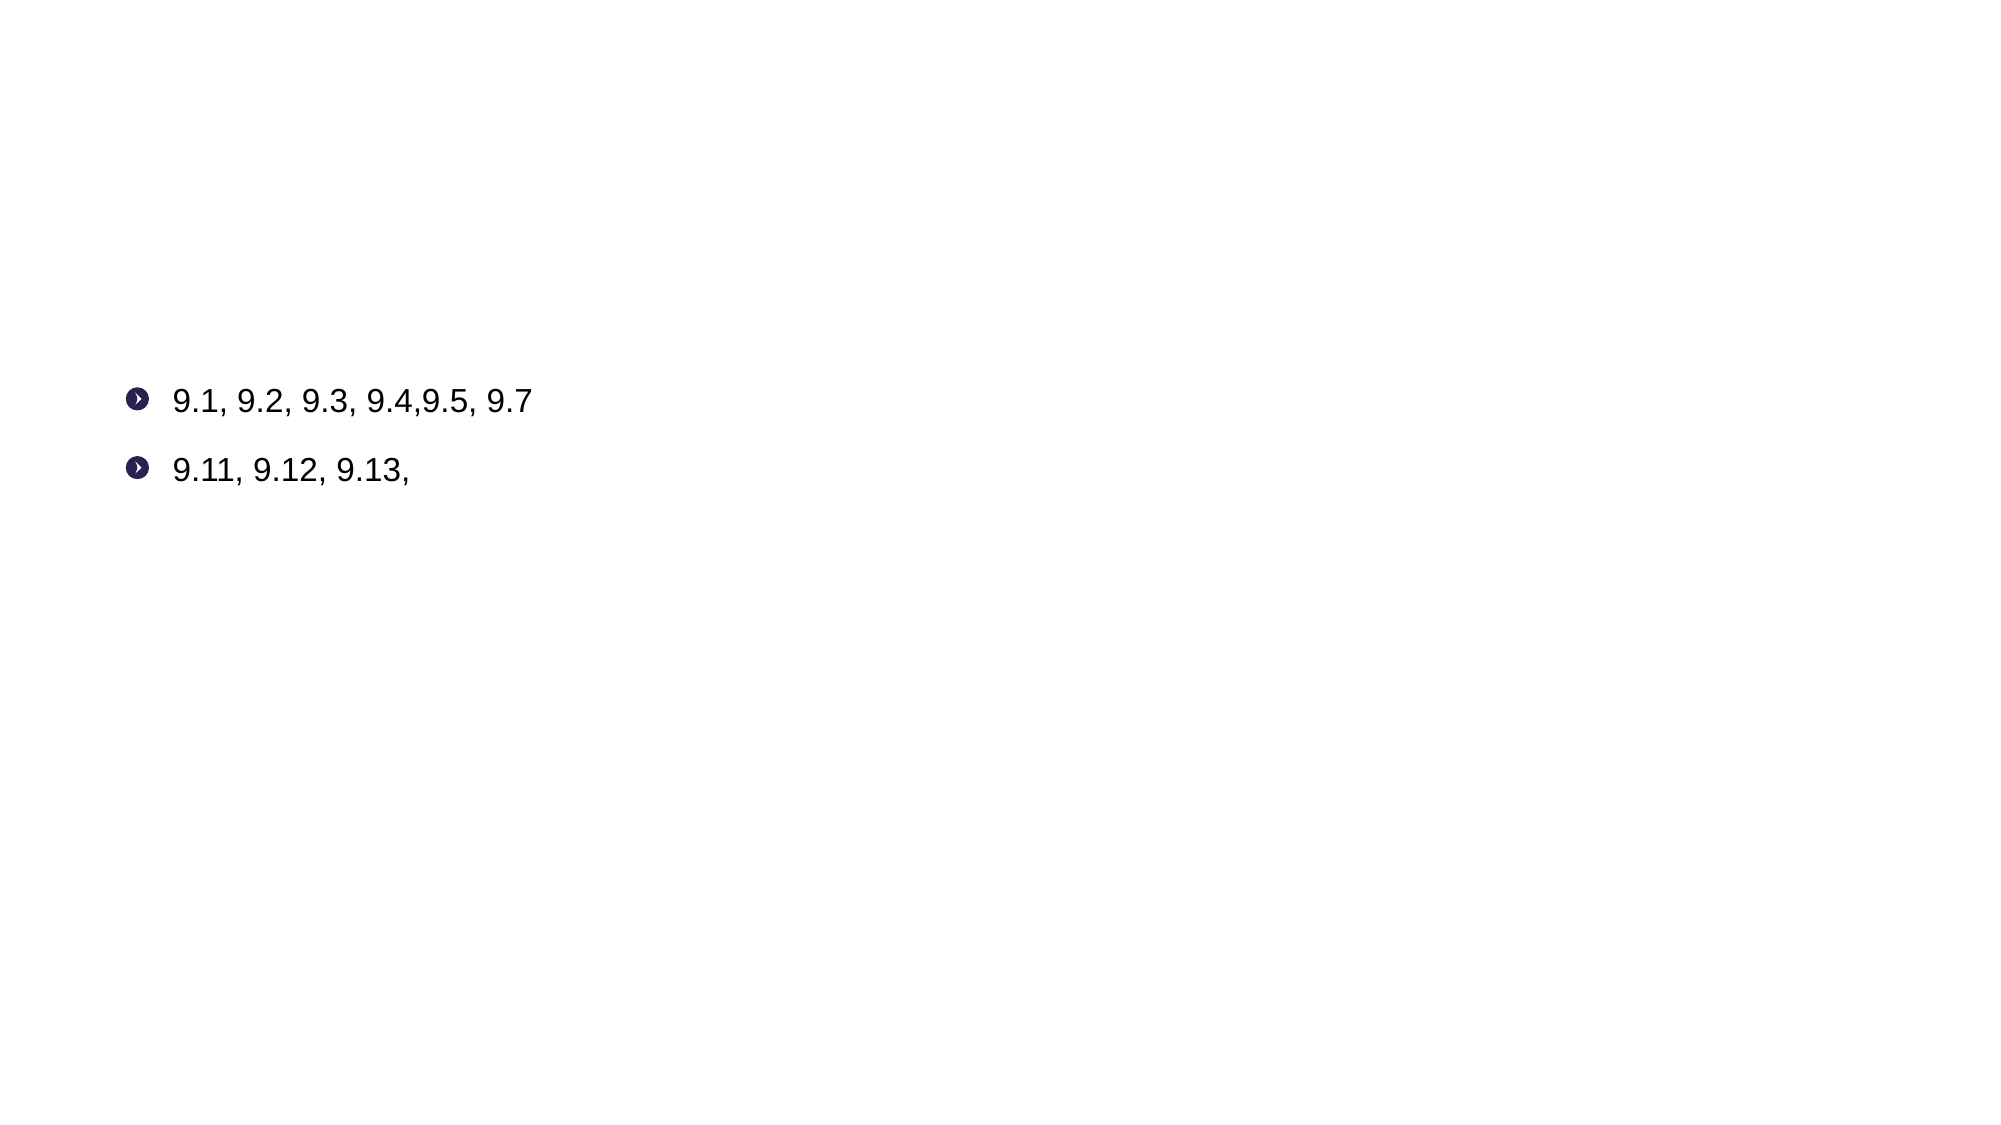

# Exercise
9.1, 9.2, 9.3, 9.4,9.5, 9.7
9.11, 9.12, 9.13,